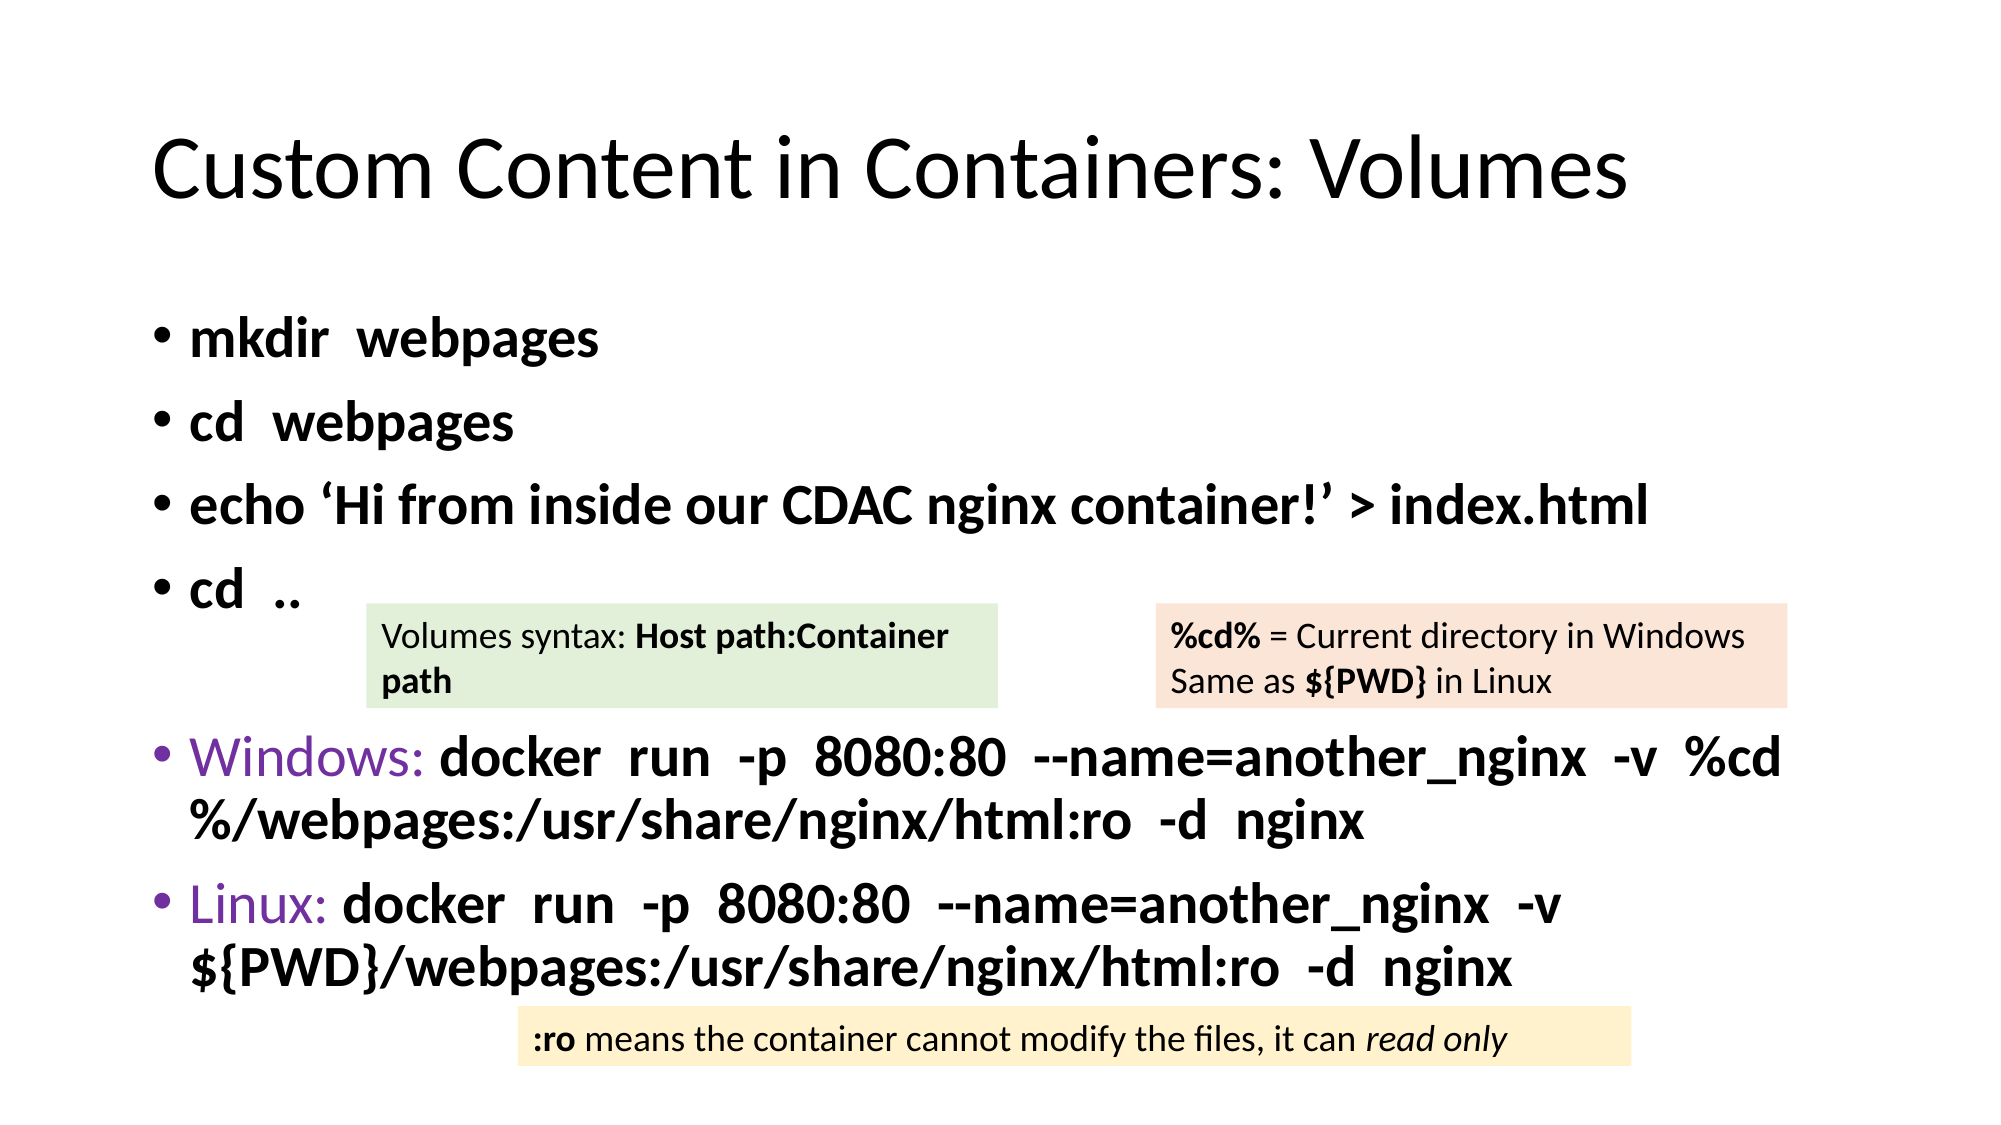

# Custom Content in Containers: Volumes
mkdir  webpages
cd  webpages
echo ‘Hi from inside our CDAC nginx container!’ > index.html
cd  ..

Windows: docker  run  -p  8080:80  --name=another_nginx  -v  %cd%/webpages:/usr/share/nginx/html:ro  -d  nginx
Linux: docker  run  -p  8080:80  --name=another_nginx  -v  ${PWD}/webpages:/usr/share/nginx/html:ro  -d  nginx
Volumes syntax: Host path:Container path
%cd% = Current directory in Windows
Same as ${PWD} in Linux
:ro means the container cannot modify the files, it can read only